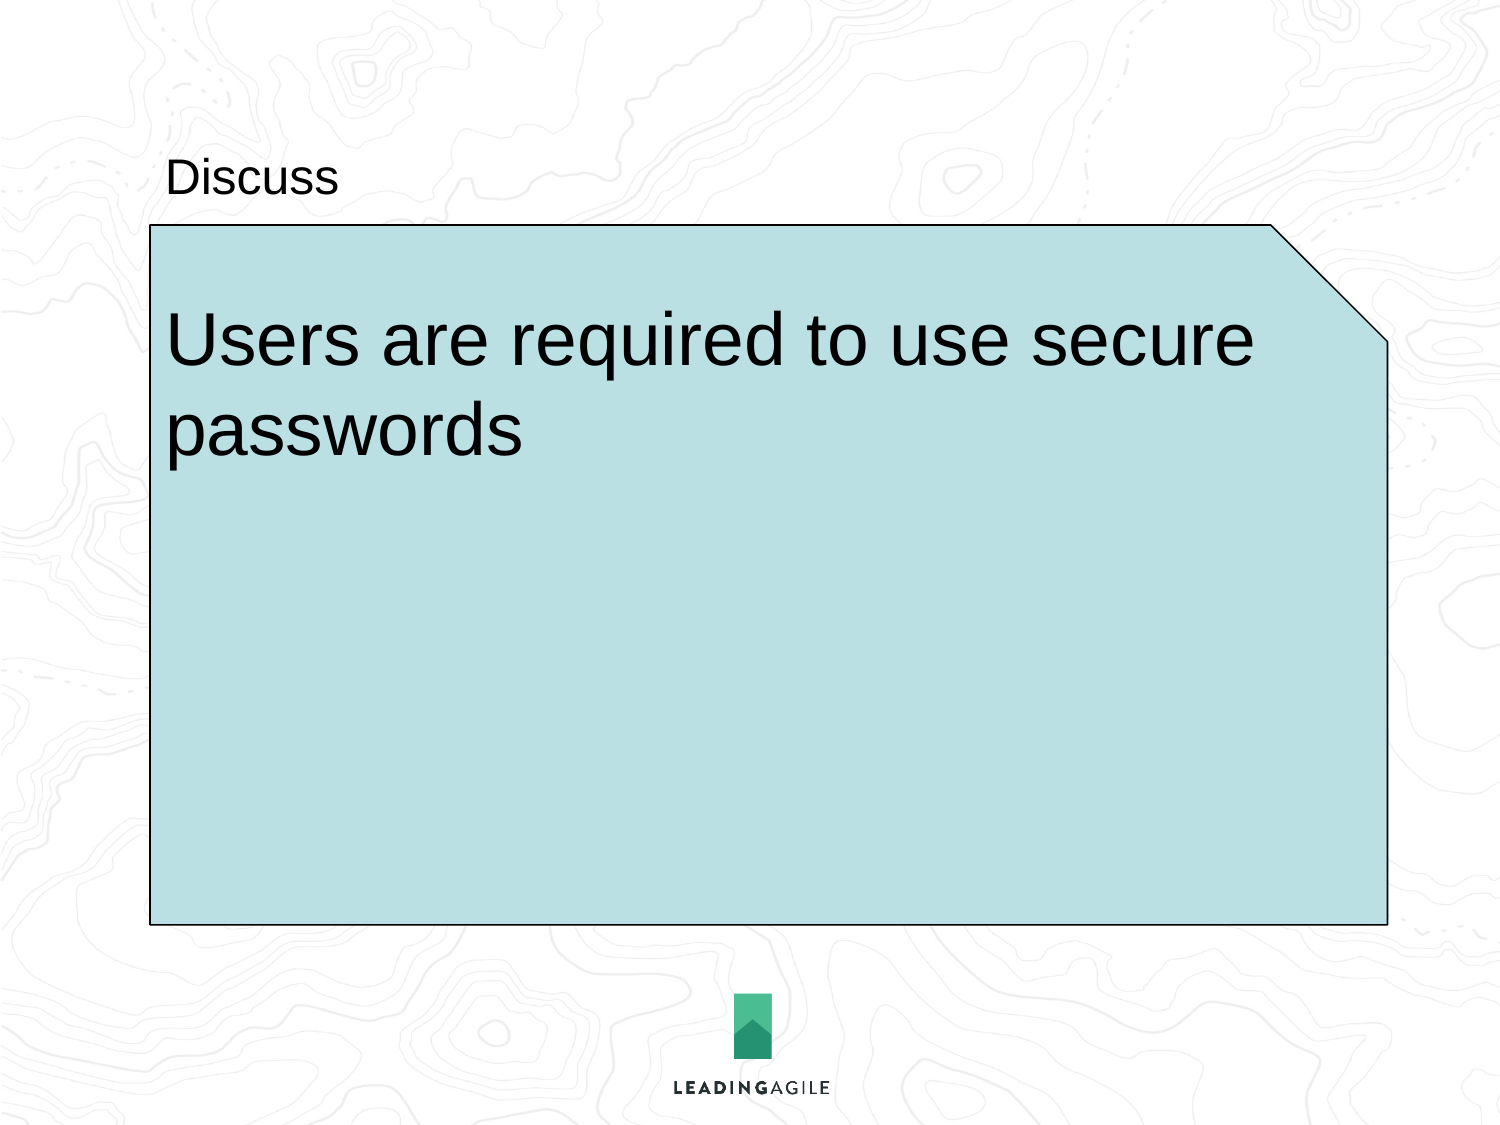

Discuss
Users are required to use secure passwords